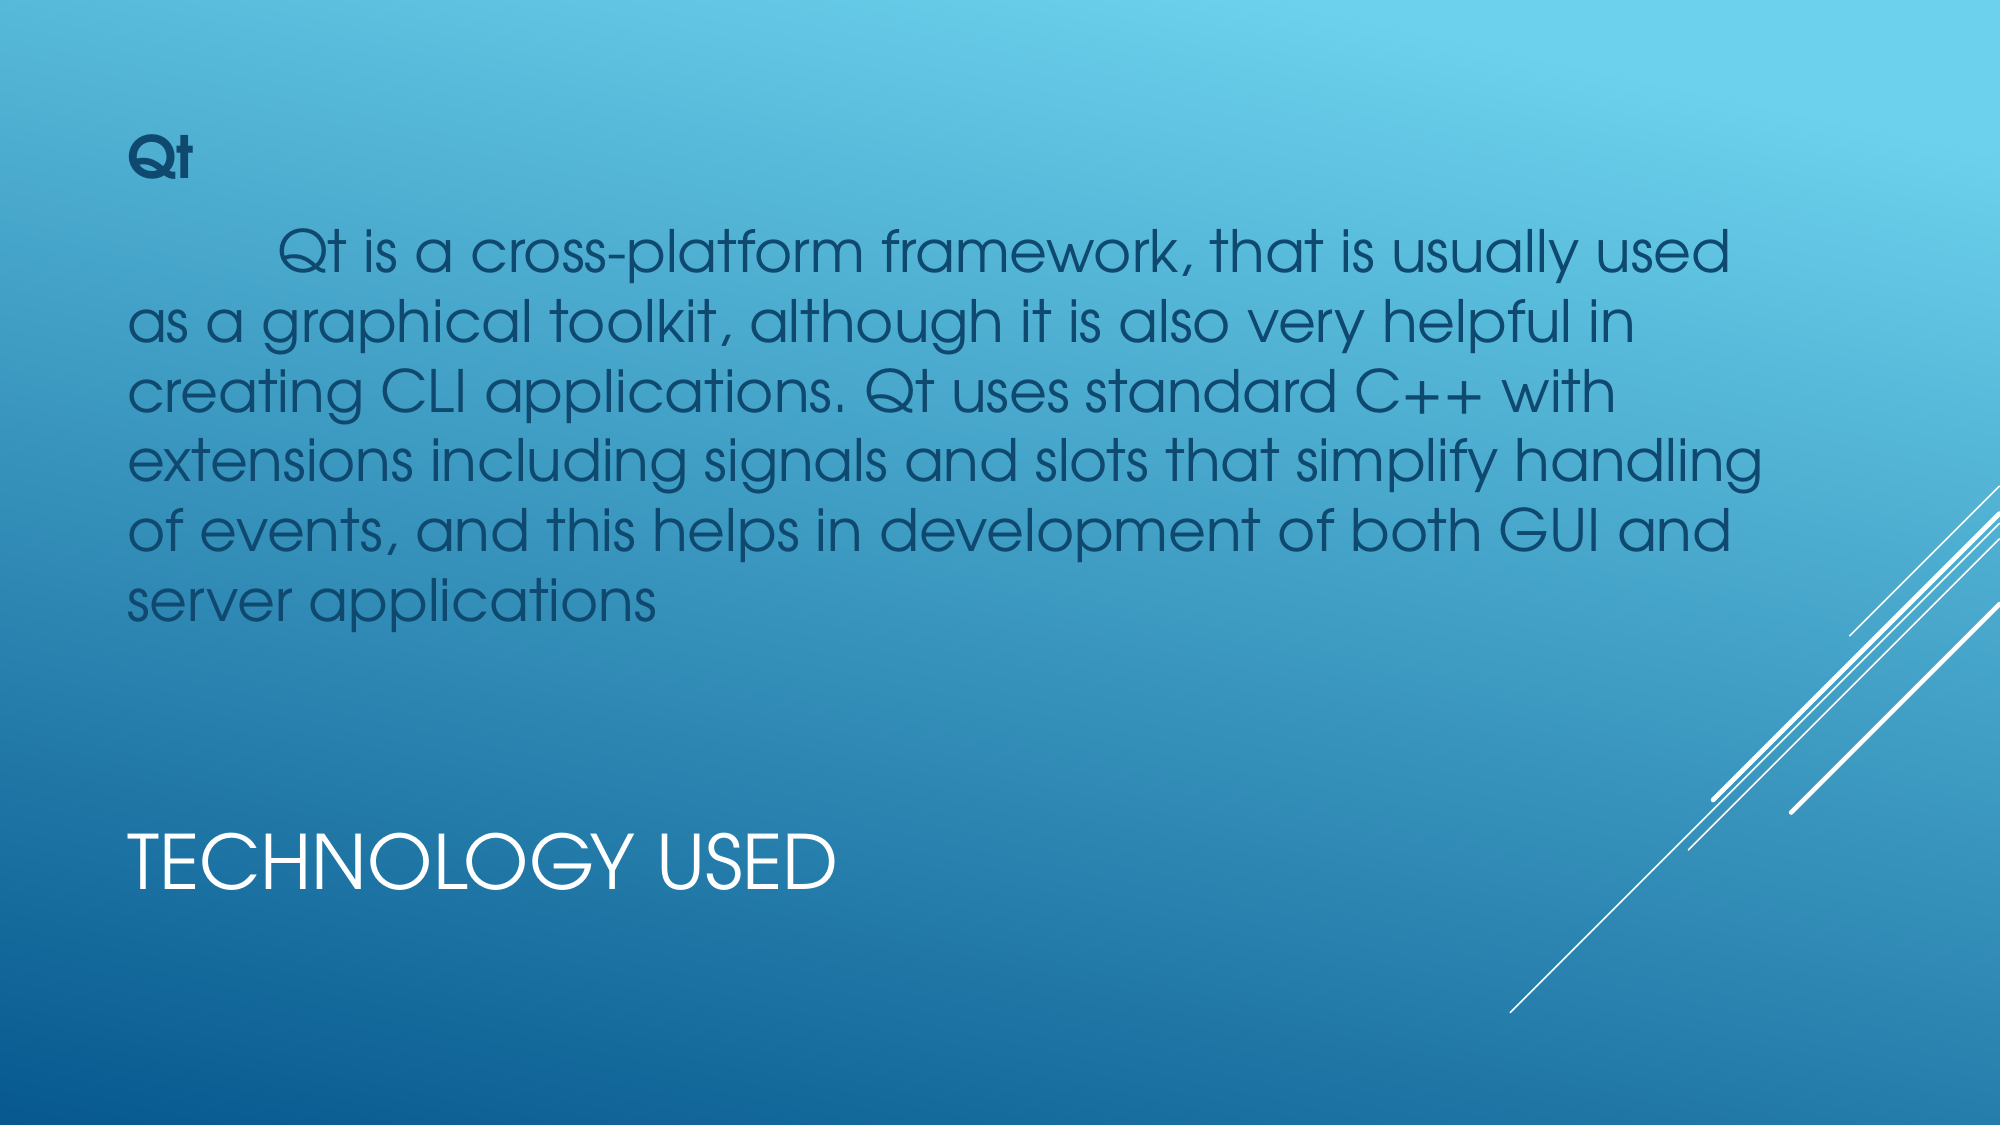

Qt
	Qt is a cross-platform framework, that is usually used as a graphical toolkit, although it is also very helpful in creating CLI applications. Qt uses standard C++ with extensions including signals and slots that simplify handling of events, and this helps in development of both GUI and server applications

# Technology used